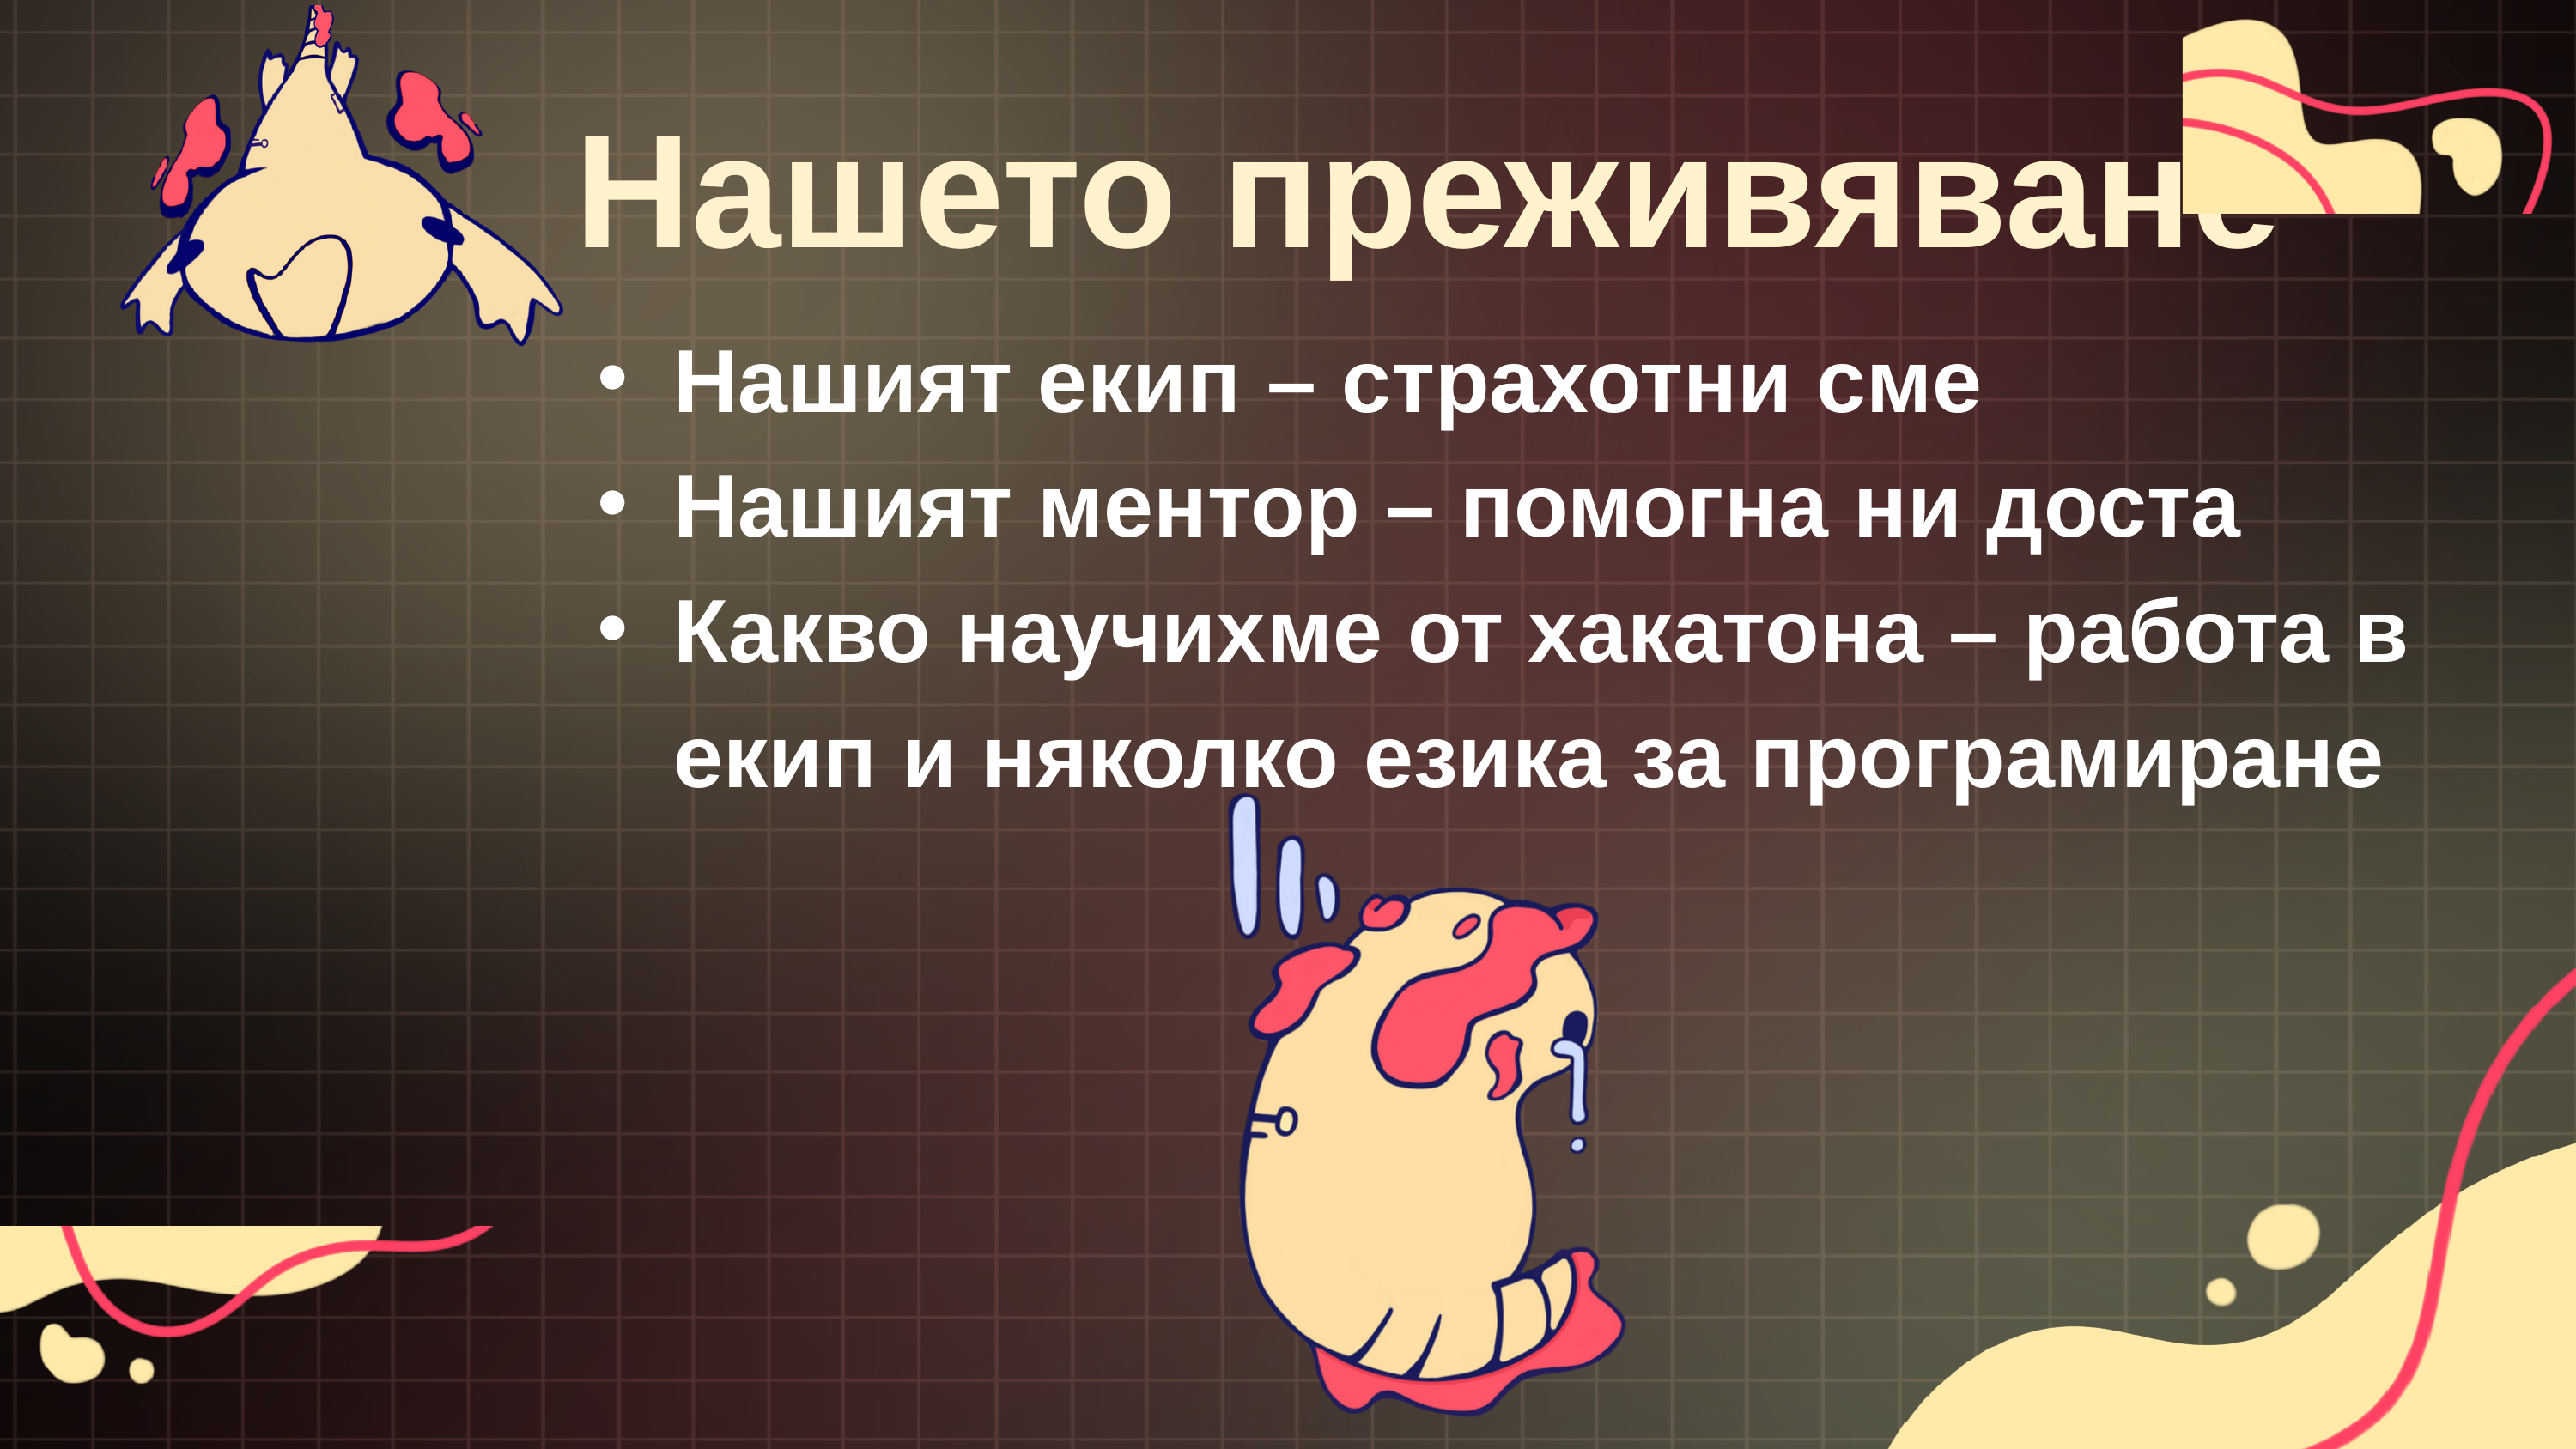

Нашето преживяване
Нашият екип – страхотни сме
Нашият ментор – помогна ни доста
Какво научихме от хакатона – работа в екип и няколко езика за програмиране